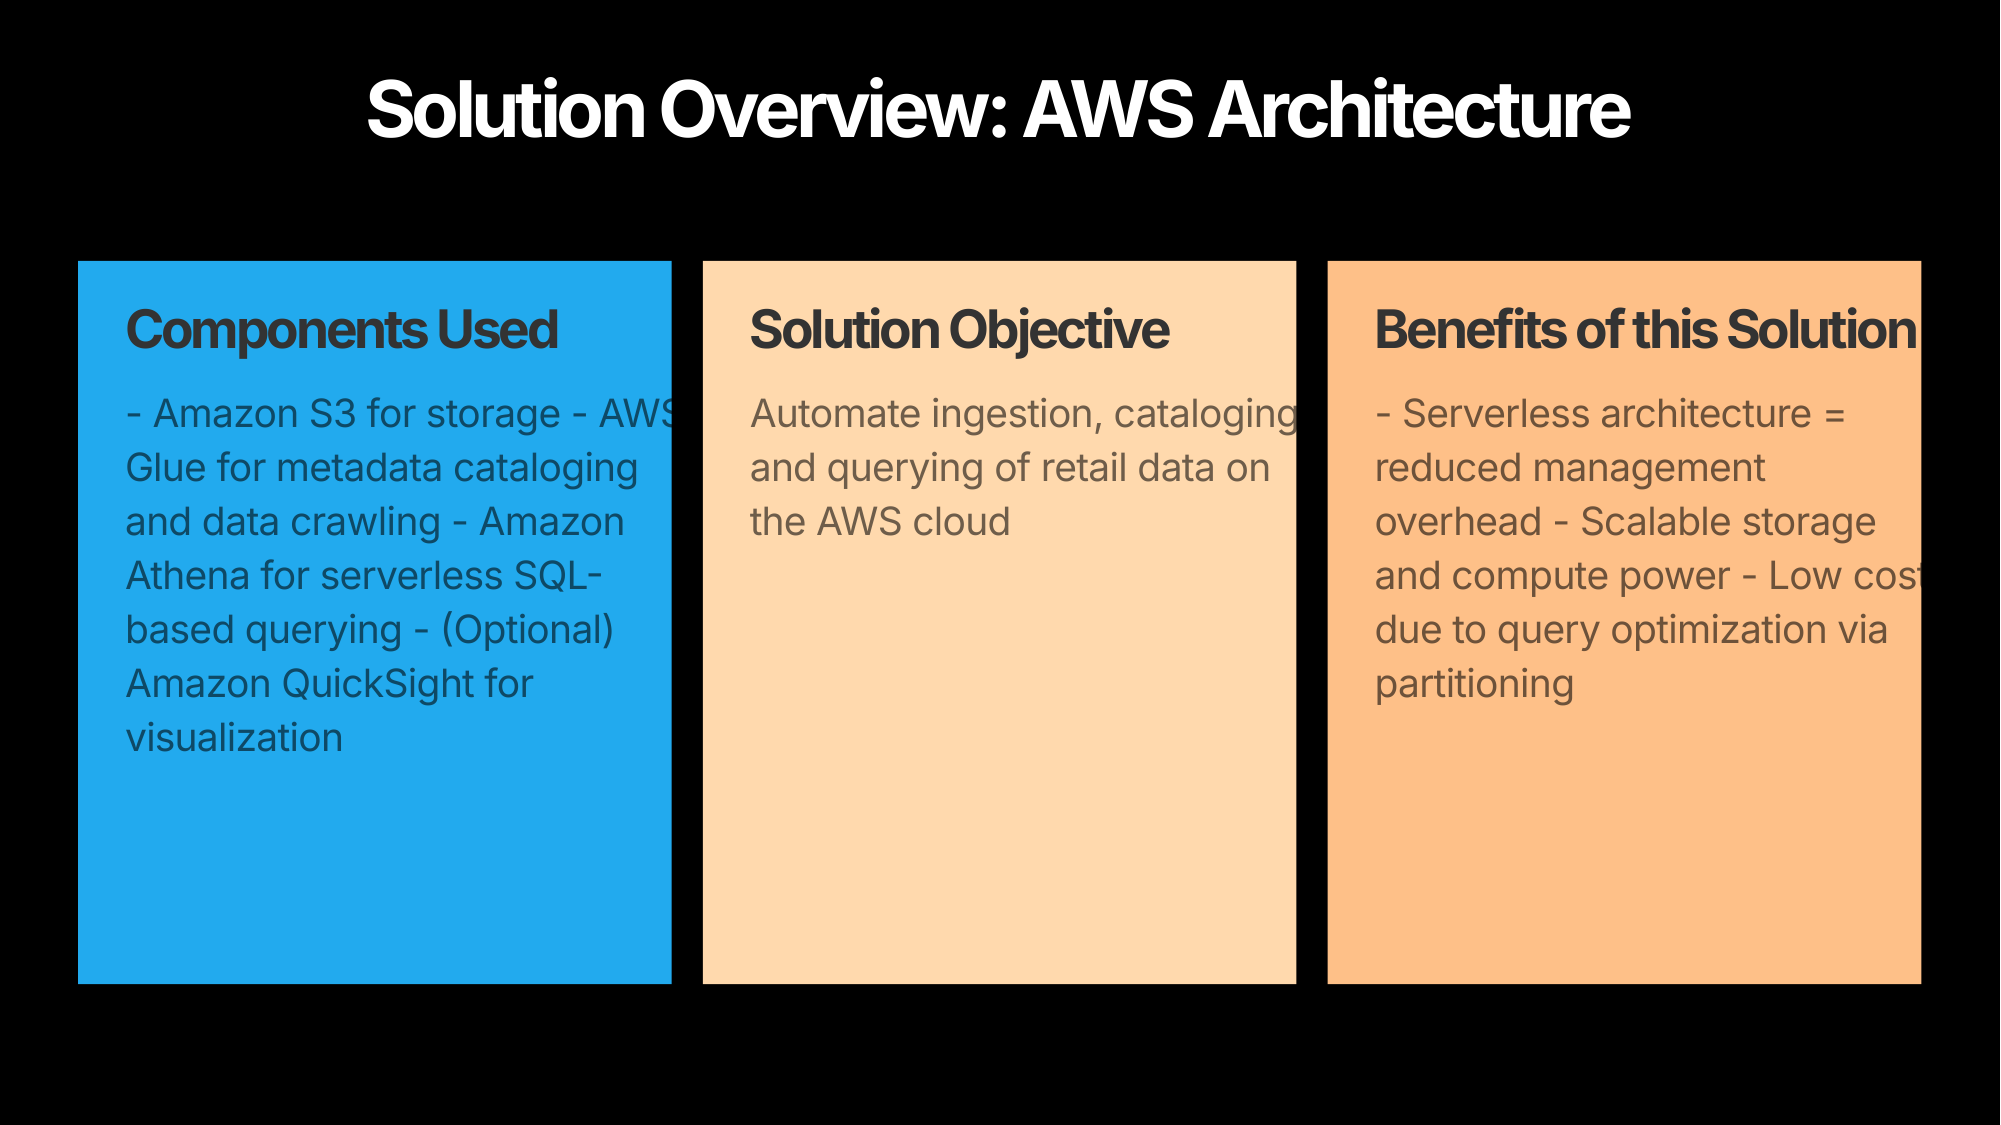

Solution Overview: AWS Architecture

Components Used
Solution Objective
Benefits of this Solution
- Amazon S3 for storage - AWS Glue for metadata cataloging and data crawling - Amazon Athena for serverless SQL-based querying - (Optional) Amazon QuickSight for visualization
Automate ingestion, cataloging, and querying of retail data on the AWS cloud
- Serverless architecture = reduced management overhead - Scalable storage and compute power - Low cost due to query optimization via partitioning

3